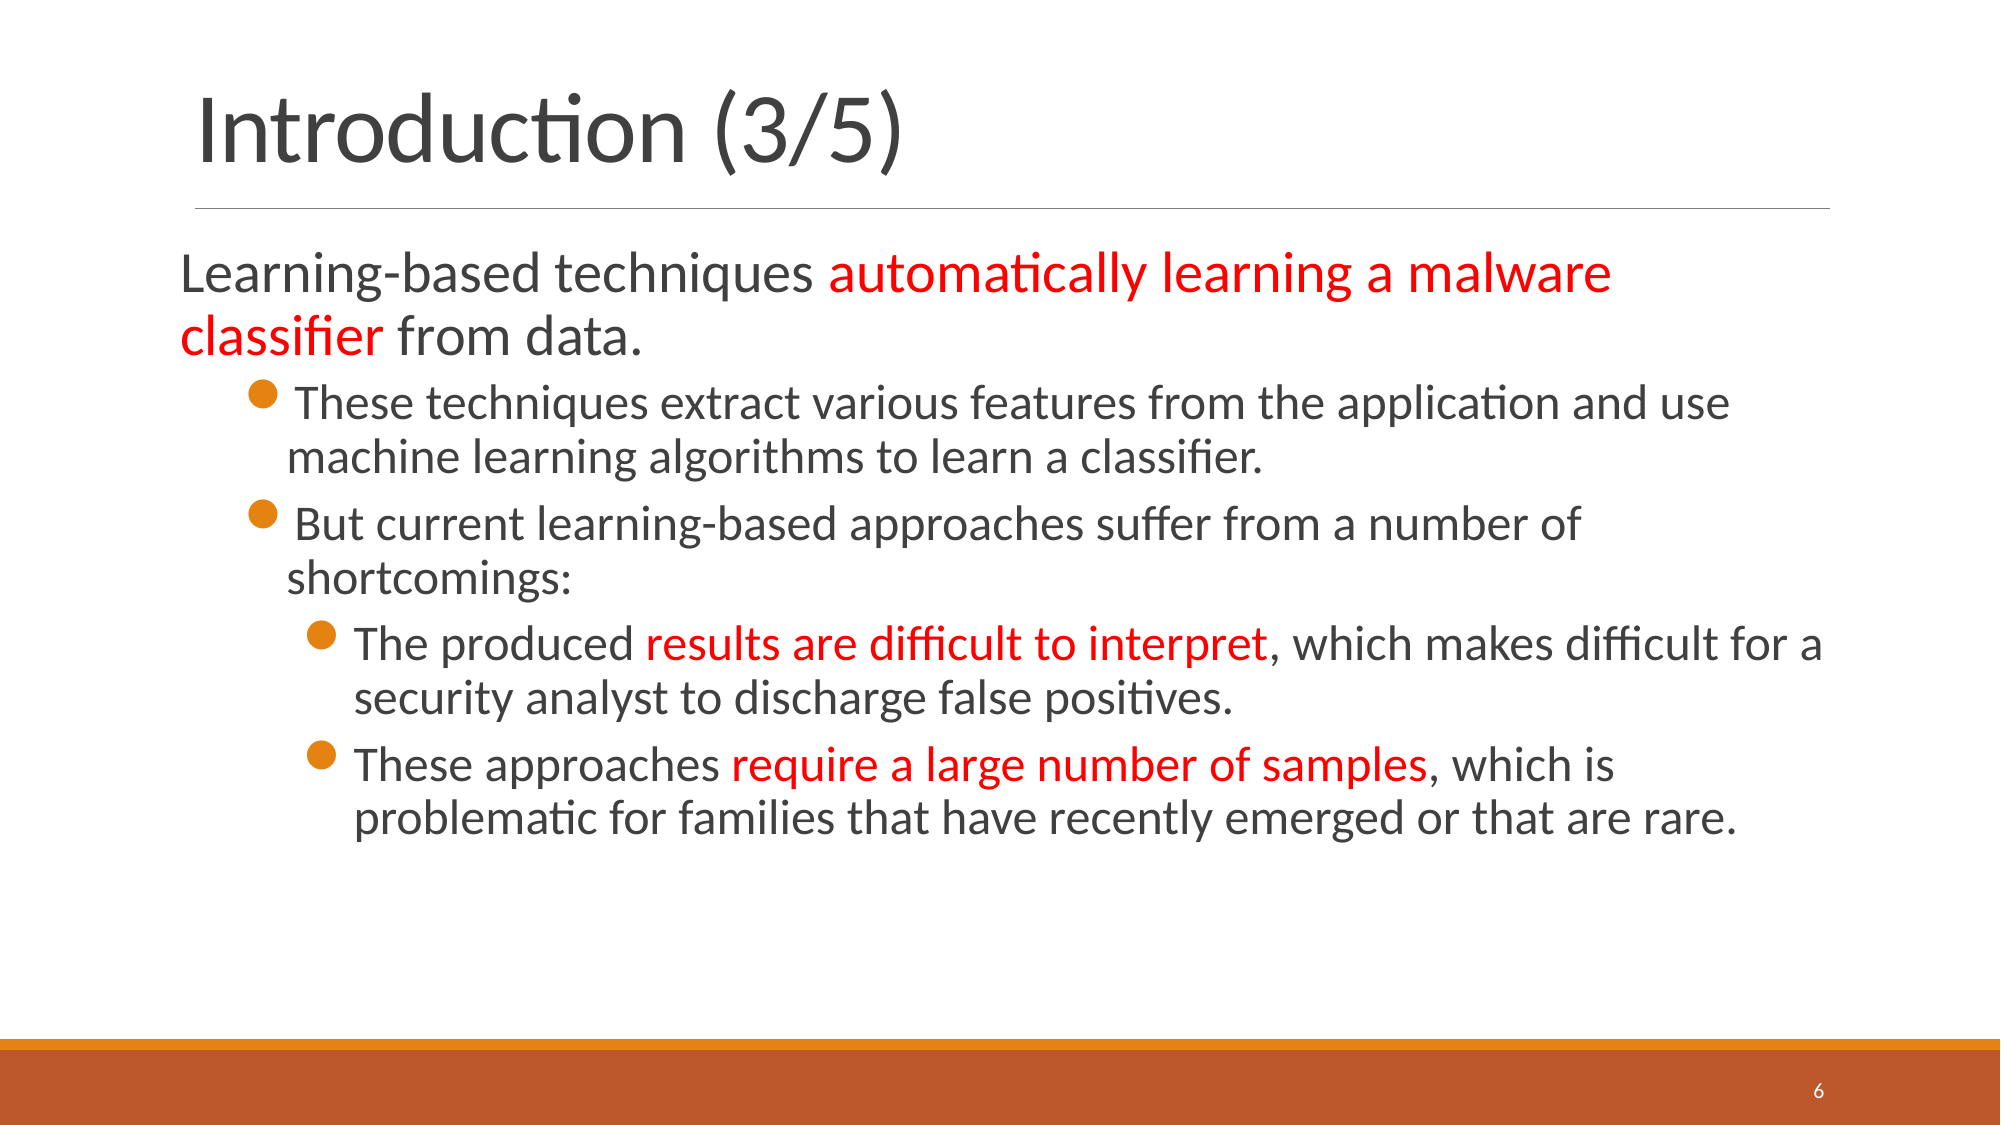

# Introduction (3/5)
Learning-based techniques automatically learning a malware classifier from data.
These techniques extract various features from the application and use machine learning algorithms to learn a classifier.
But current learning-based approaches suffer from a number of shortcomings:
The produced results are difficult to interpret, which makes difficult for a security analyst to discharge false positives.
These approaches require a large number of samples, which is problematic for families that have recently emerged or that are rare.
6